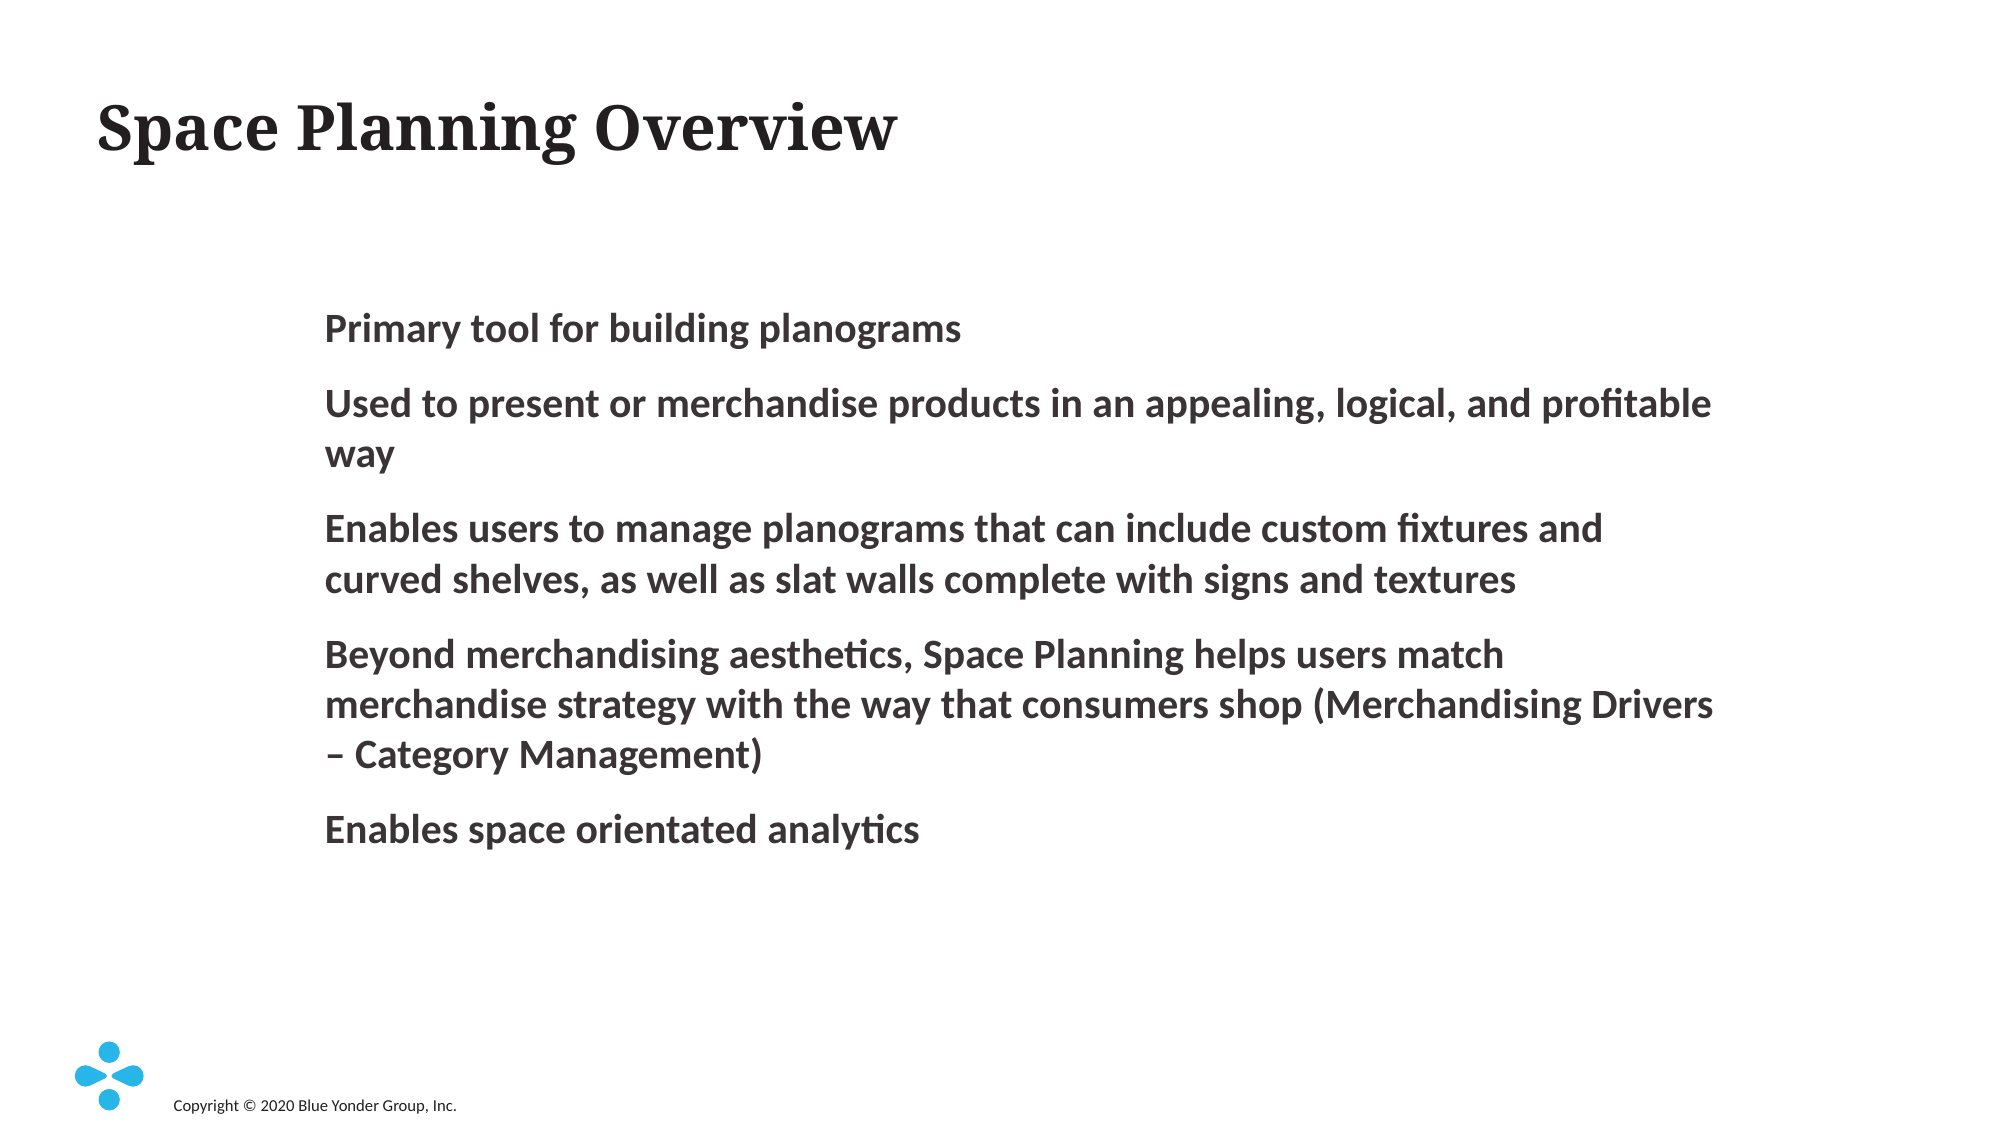

# Space Planning Overview
Primary tool for building planograms
Used to present or merchandise products in an appealing, logical, and profitable way
Enables users to manage planograms that can include custom fixtures and curved shelves, as well as slat walls complete with signs and textures
Beyond merchandising aesthetics, Space Planning helps users match merchandise strategy with the way that consumers shop (Merchandising Drivers – Category Management)
Enables space orientated analytics